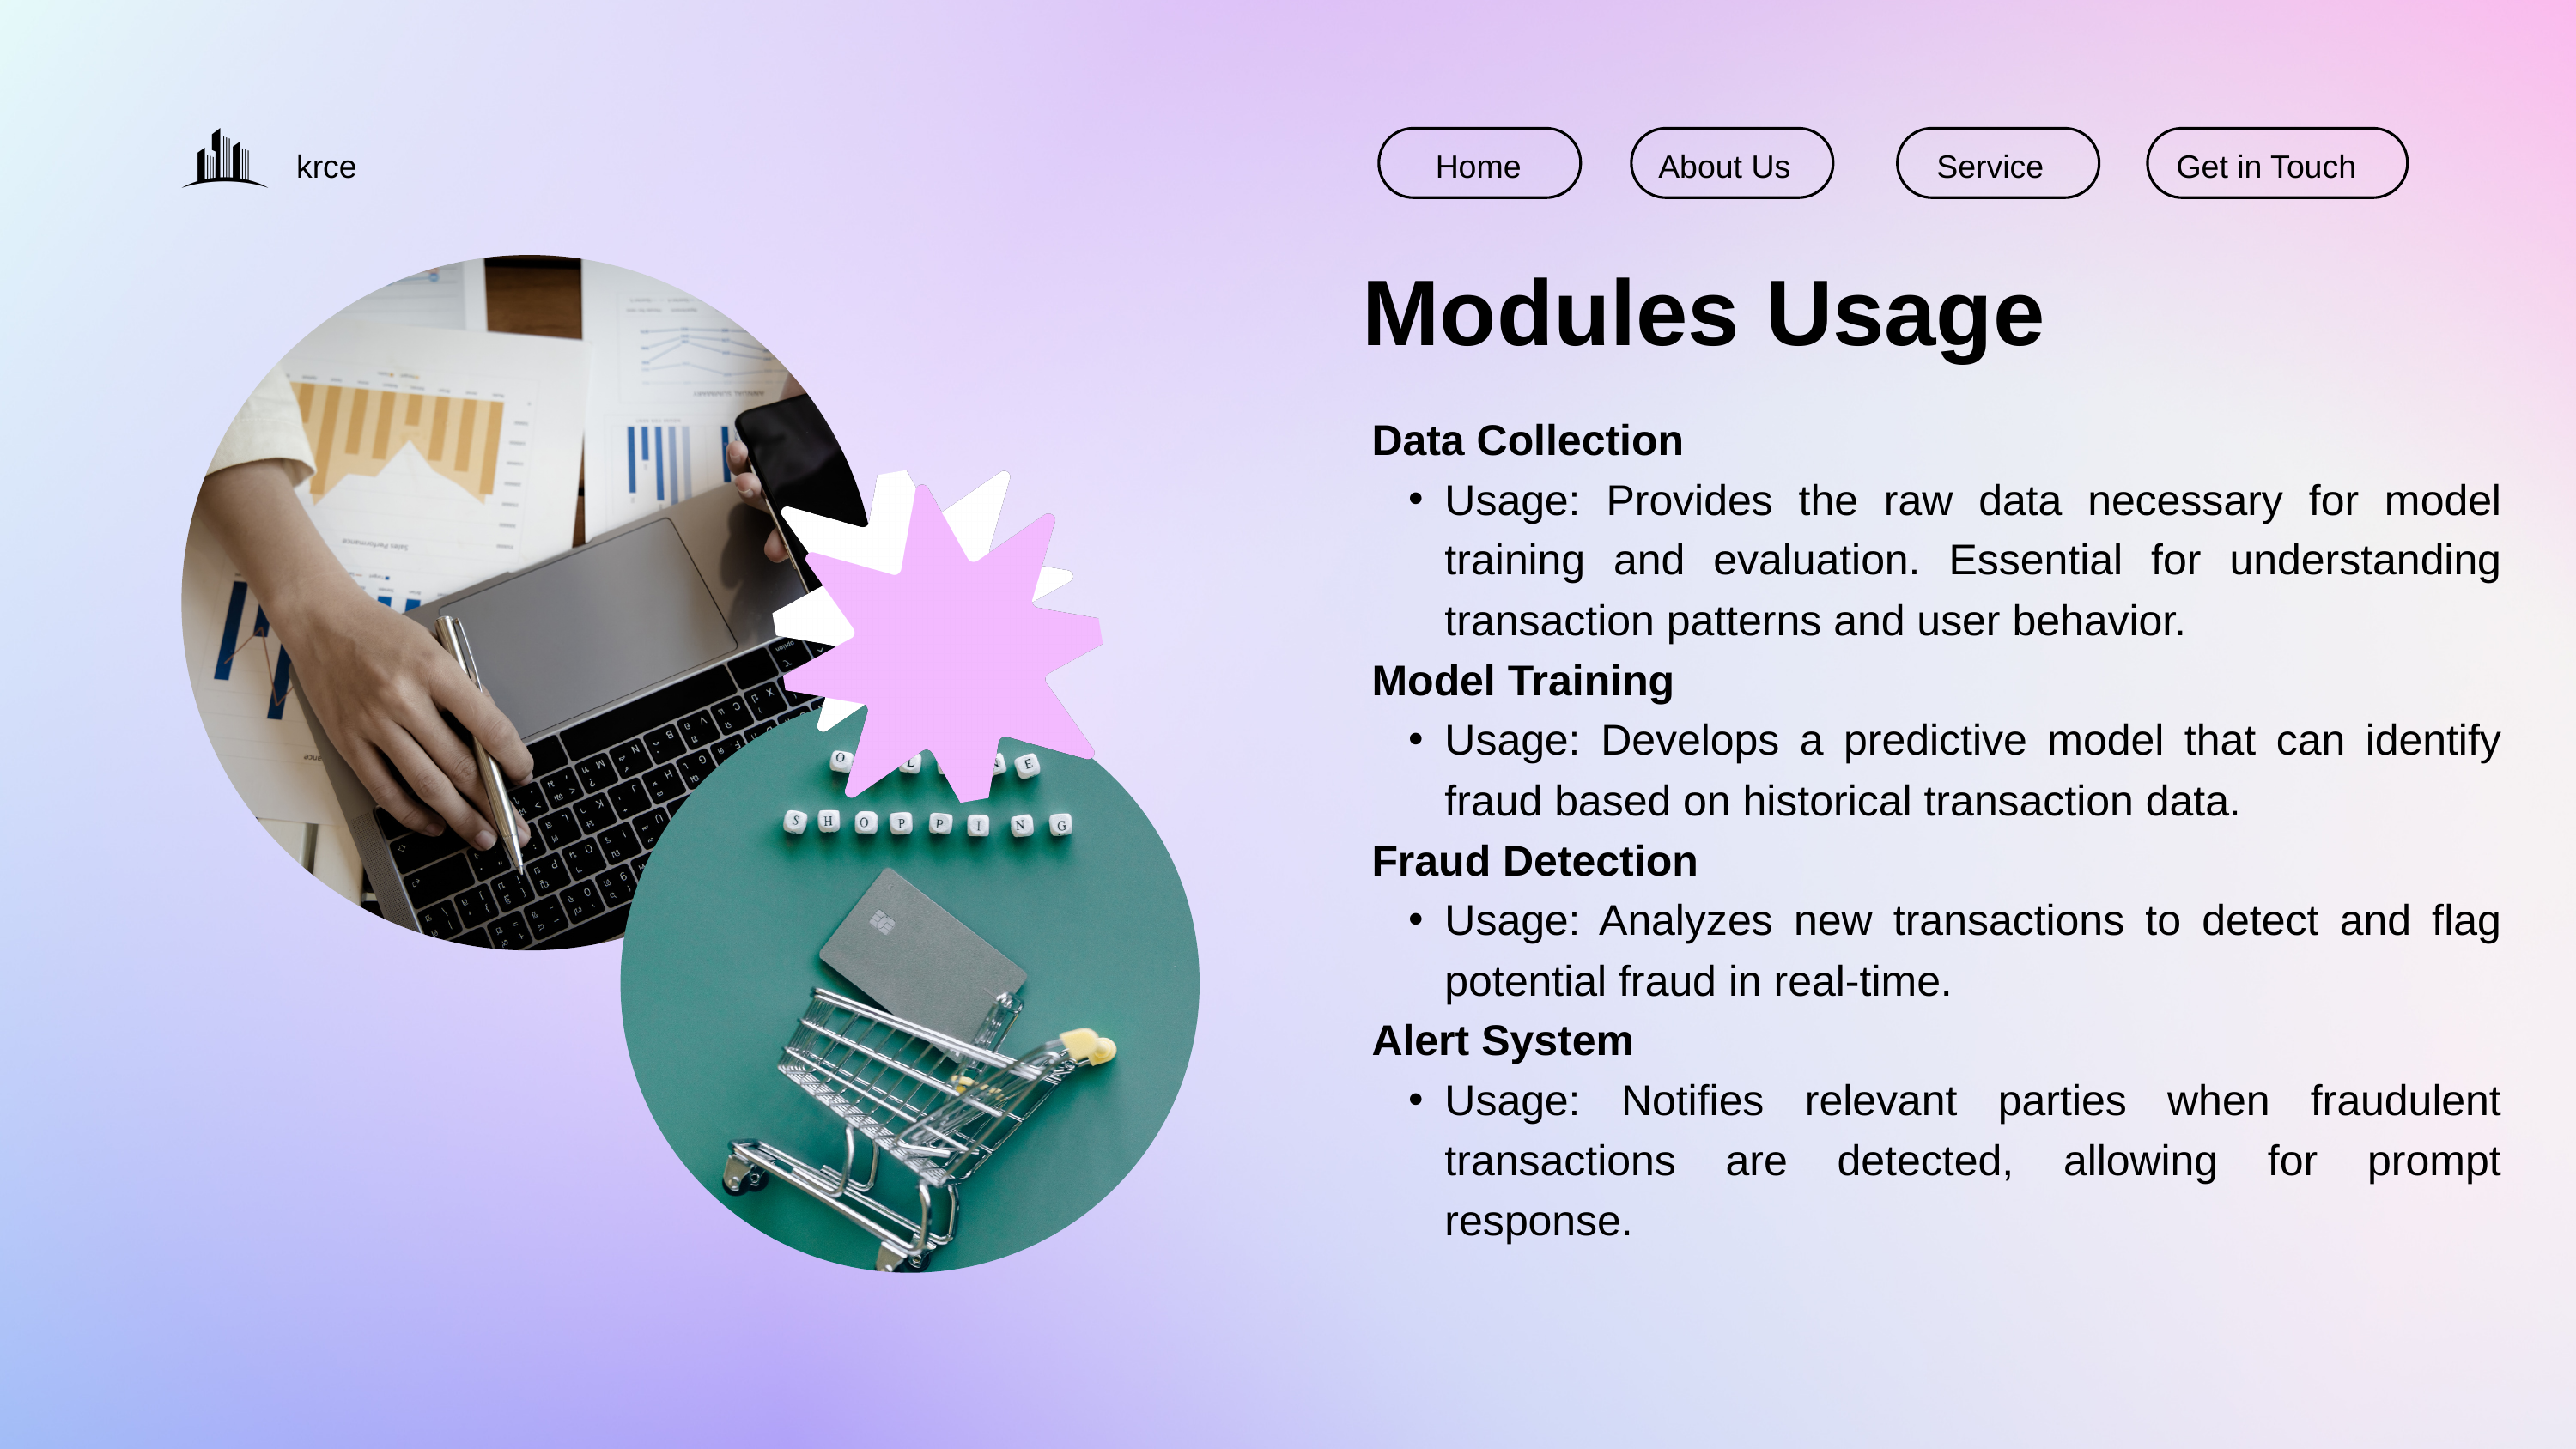

krce
Home
About Us
Service
Get in Touch

Modules Usage
Data Collection
Usage: Provides the raw data necessary for model training and evaluation. Essential for understanding transaction patterns and user behavior.
Model Training
Usage: Develops a predictive model that can identify fraud based on historical transaction data.
Fraud Detection
Usage: Analyzes new transactions to detect and flag potential fraud in real-time.
Alert System
Usage: Notifies relevant parties when fraudulent transactions are detected, allowing for prompt response.